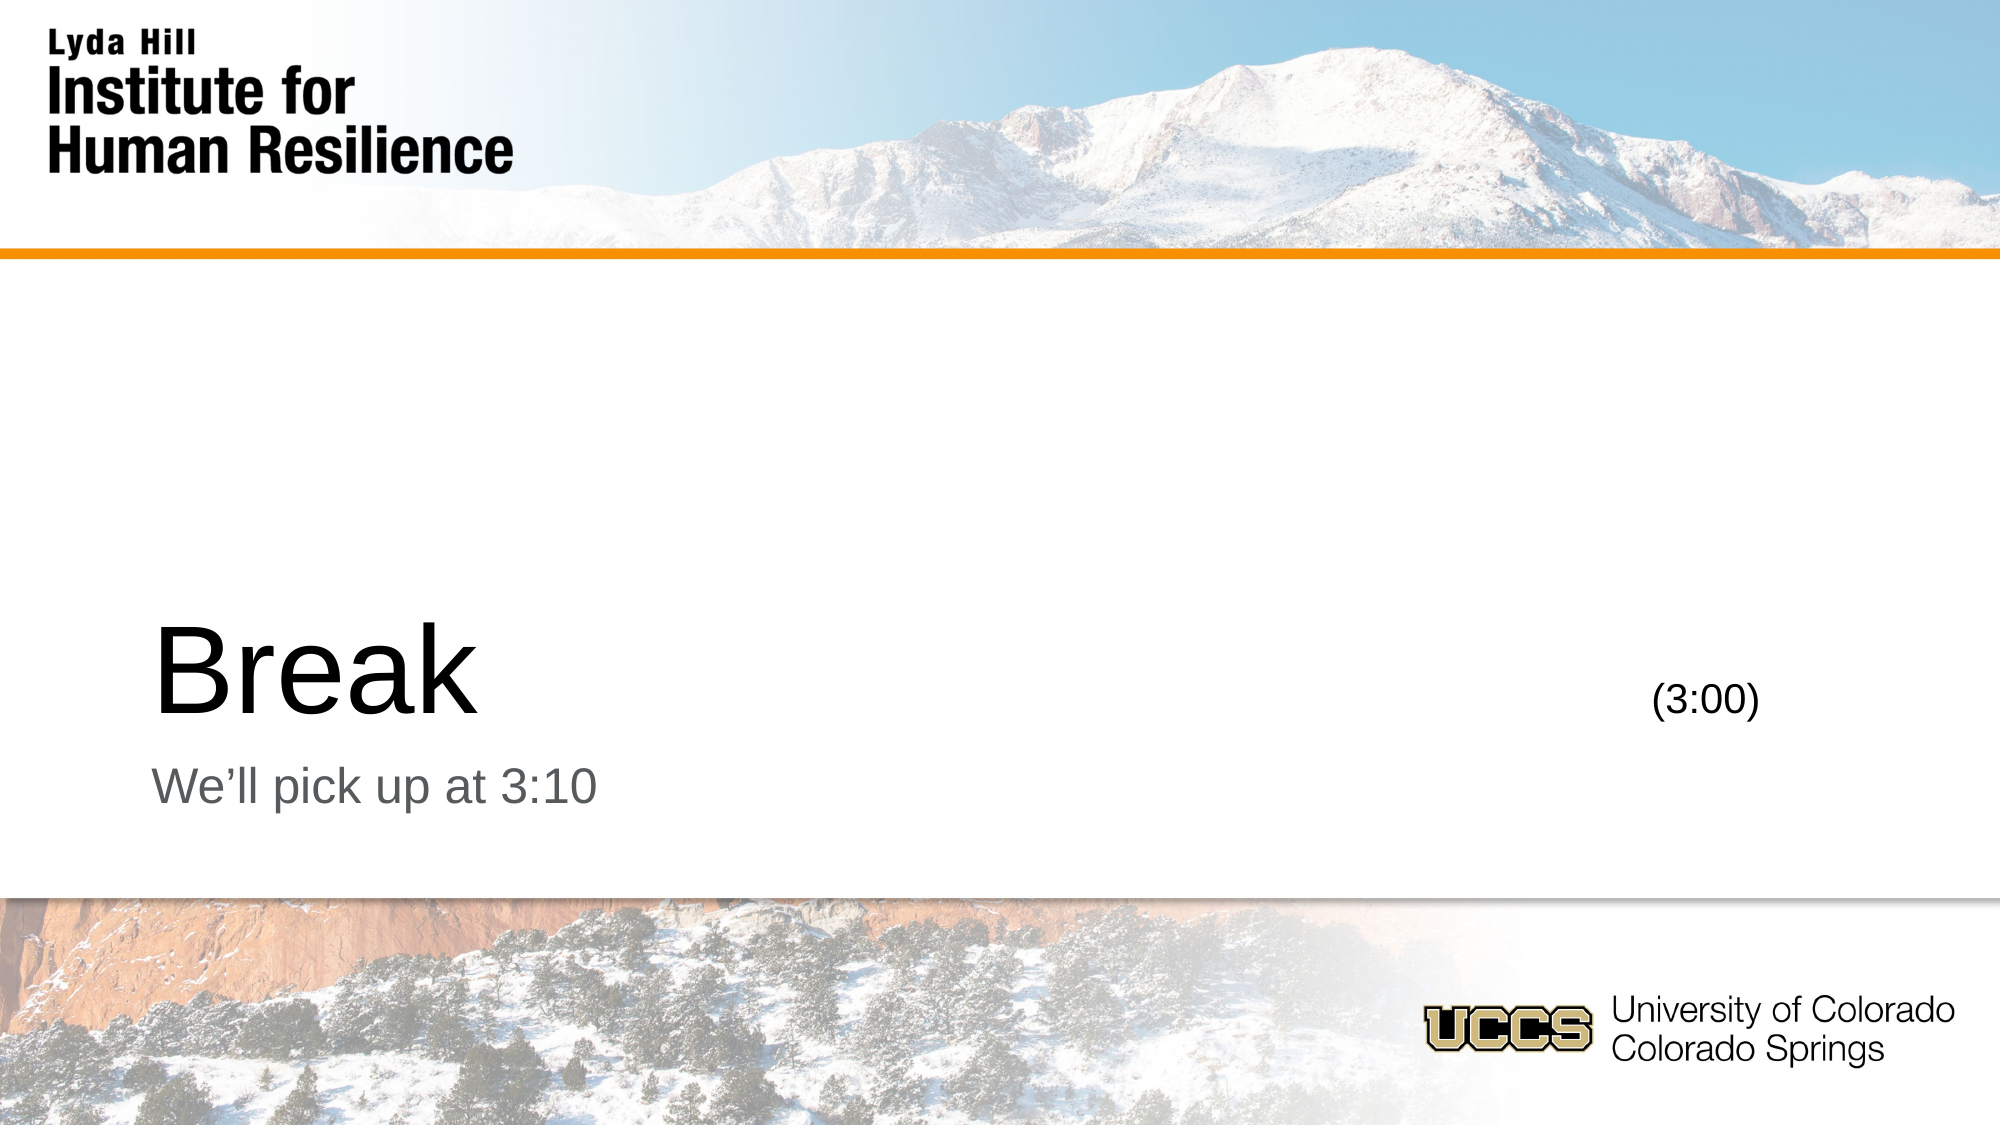

# Break								(3:00)
We’ll pick up at 3:10